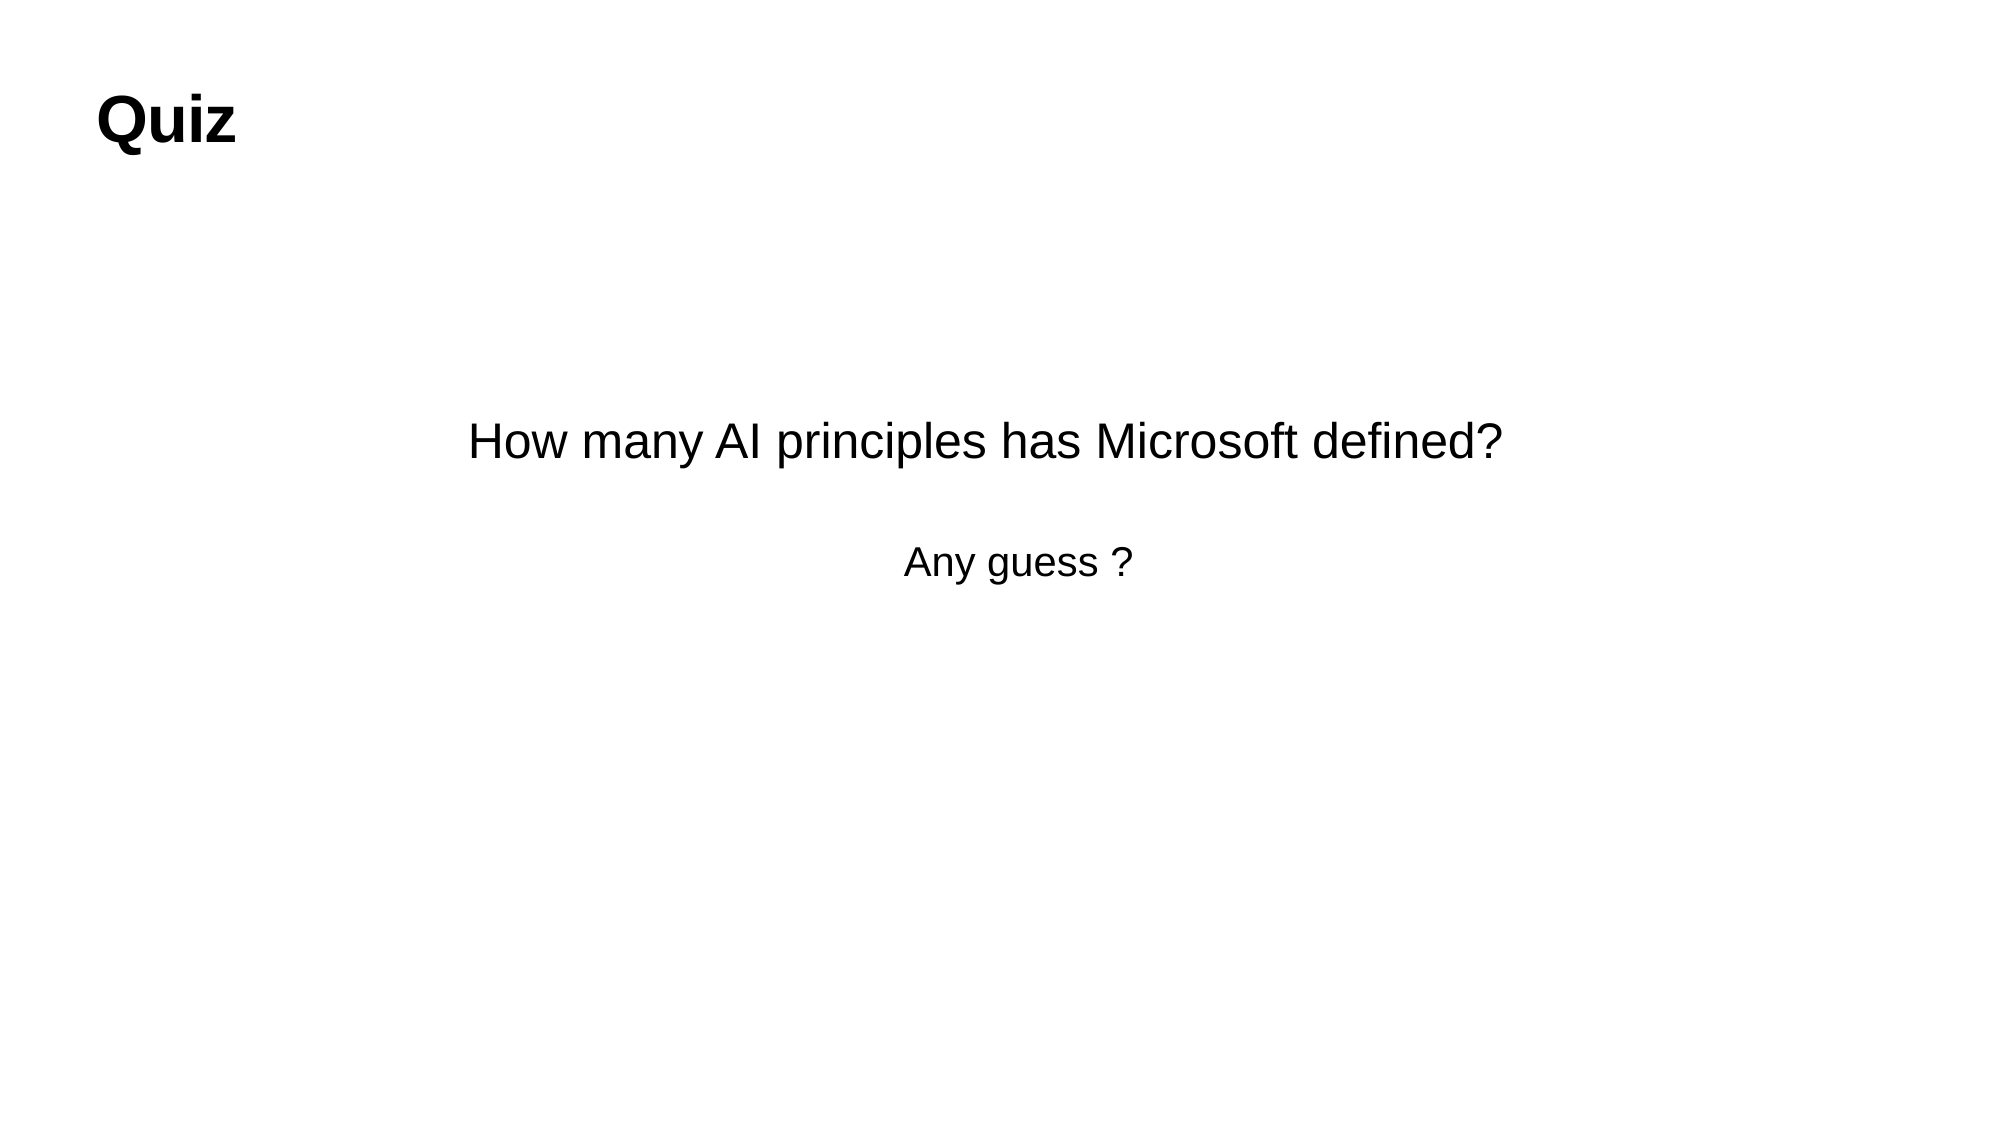

# Quiz
How many AI principles has Microsoft defined?

Any guess ?